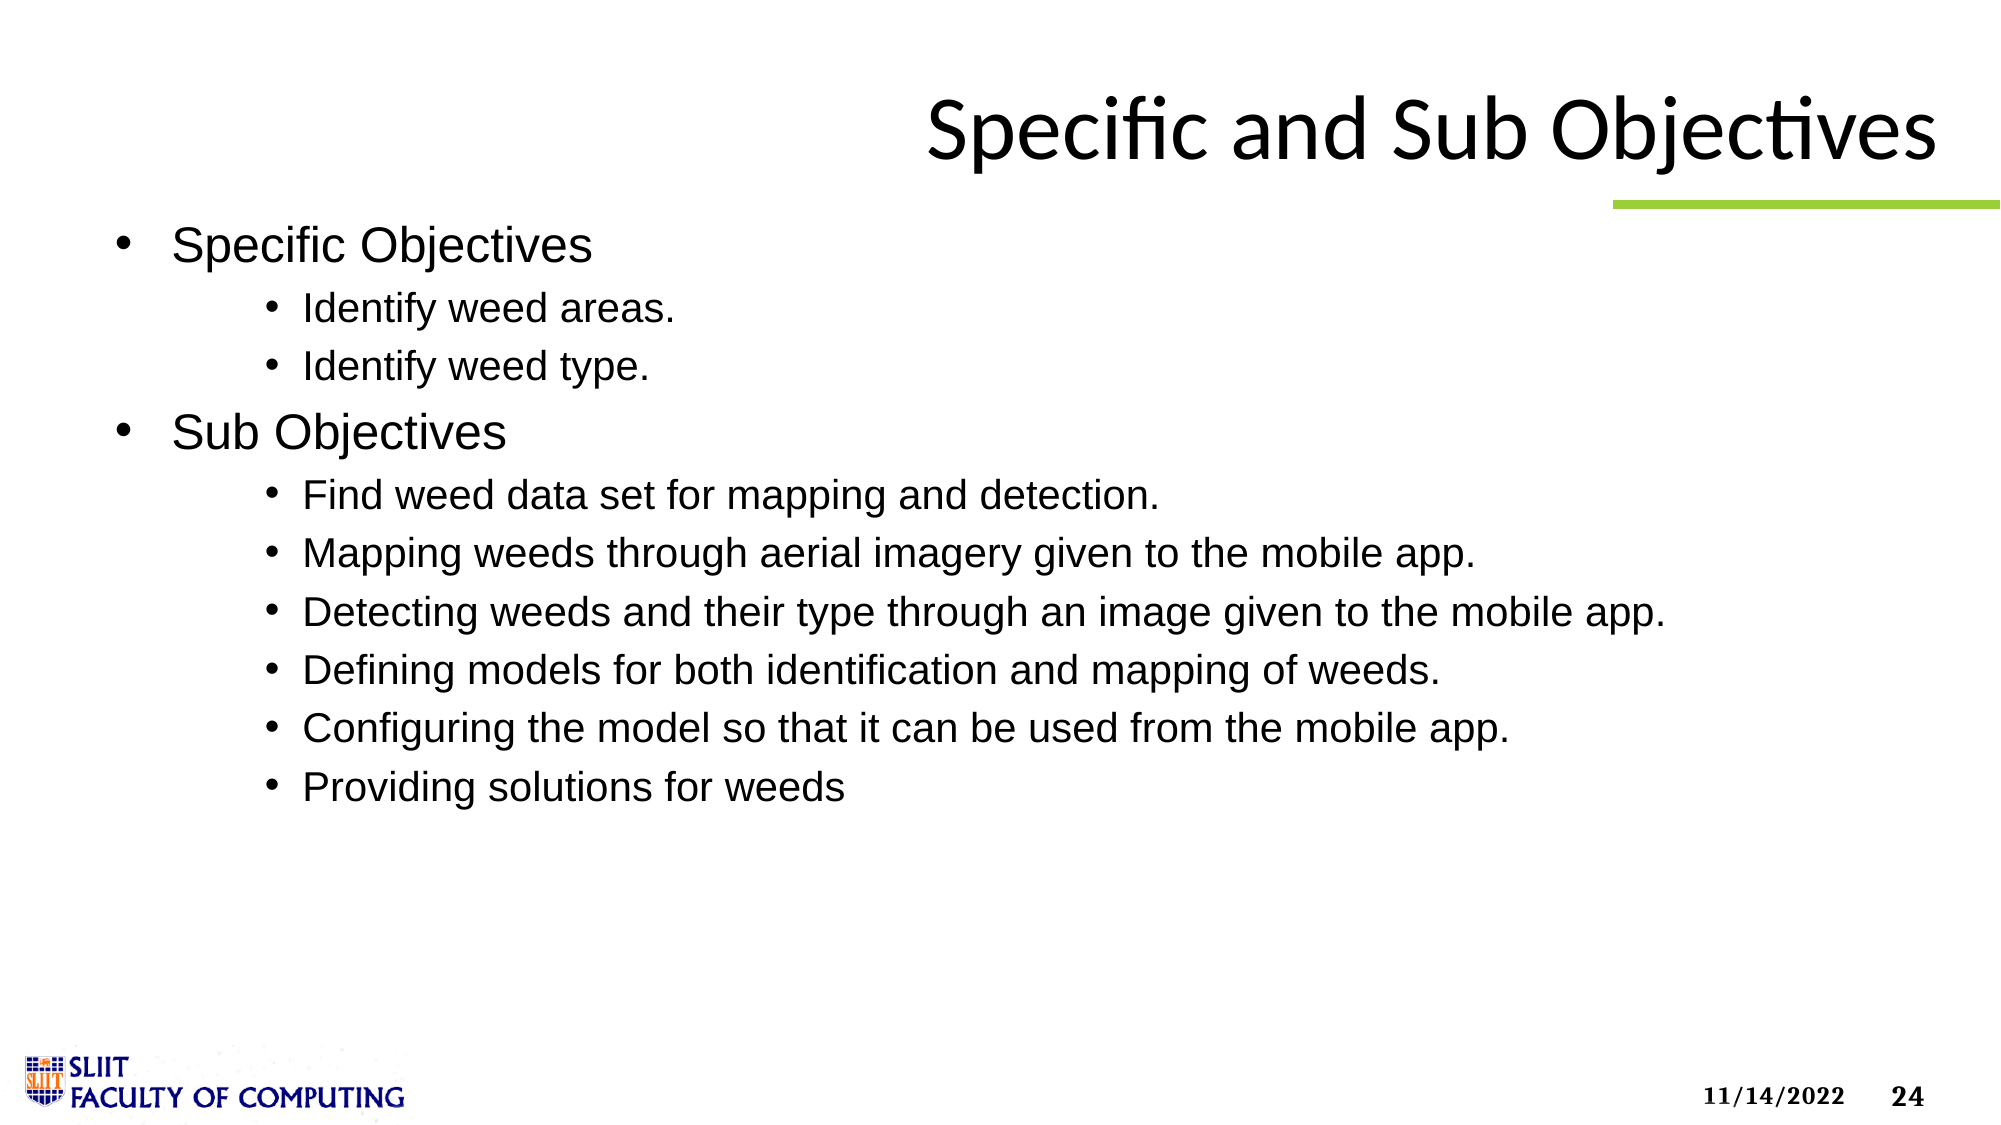

# Specific and Sub Objectives
Specific Objectives
Identify weed areas.
Identify weed type.
Sub Objectives
Find weed data set for mapping and detection.
Mapping weeds through aerial imagery given to the mobile app.
Detecting weeds and their type through an image given to the mobile app.
Defining models for both identification and mapping of weeds.
Configuring the model so that it can be used from the mobile app.
Providing solutions for weeds